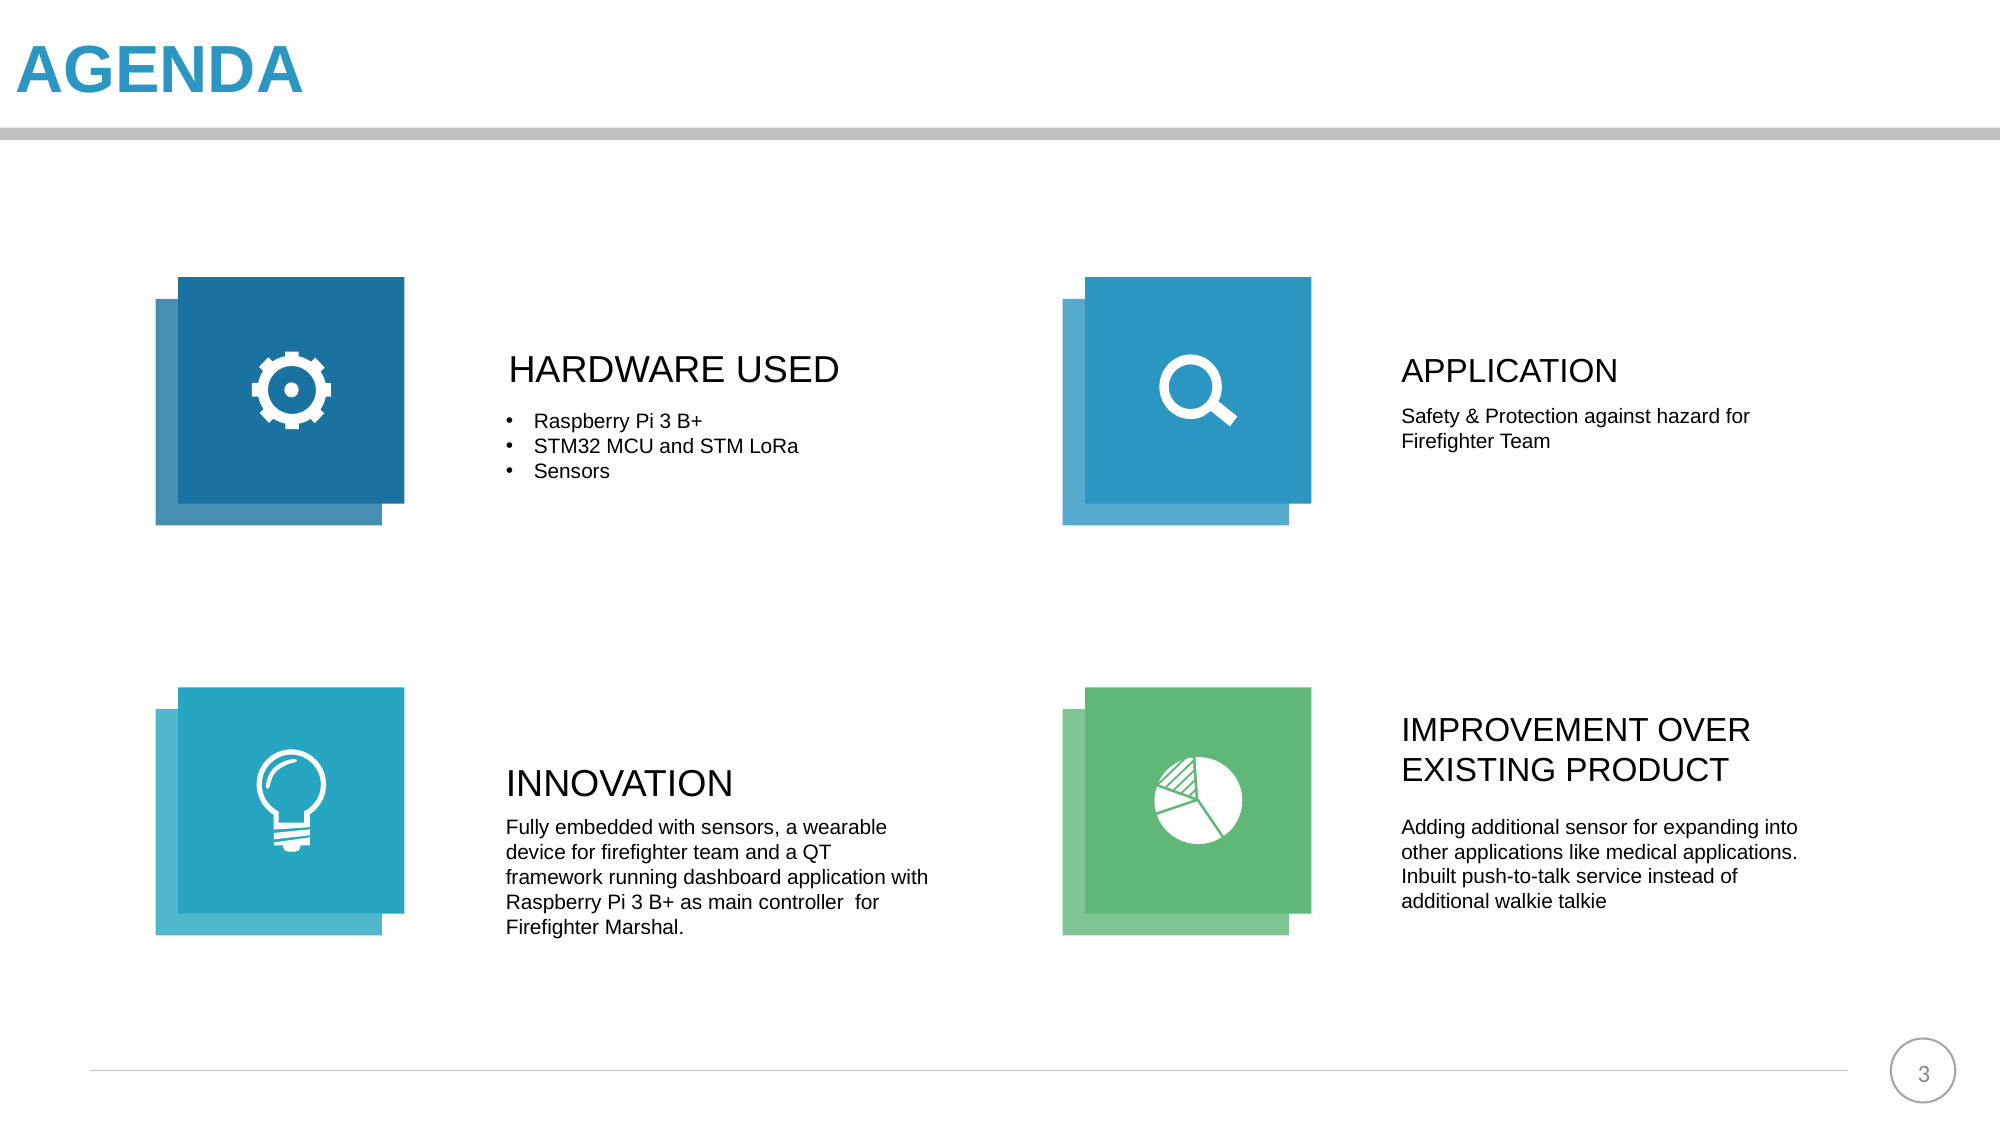

AGENDA

HARDWARE USED
Raspberry Pi 3 B+
STM32 MCU and STM LoRa
Sensors

APPLICATION
Safety & Protection against hazard for Firefighter Team

INNOVATION
Fully embedded with sensors, a wearable device for firefighter team and a QT framework running dashboard application with Raspberry Pi 3 B+ as main controller  for Firefighter Marshal.

IMPROVEMENT OVER EXISTING PRODUCT
Adding additional sensor for expanding into other applications like medical applications. Inbuilt push-to-talk service instead of additional walkie talkie
3